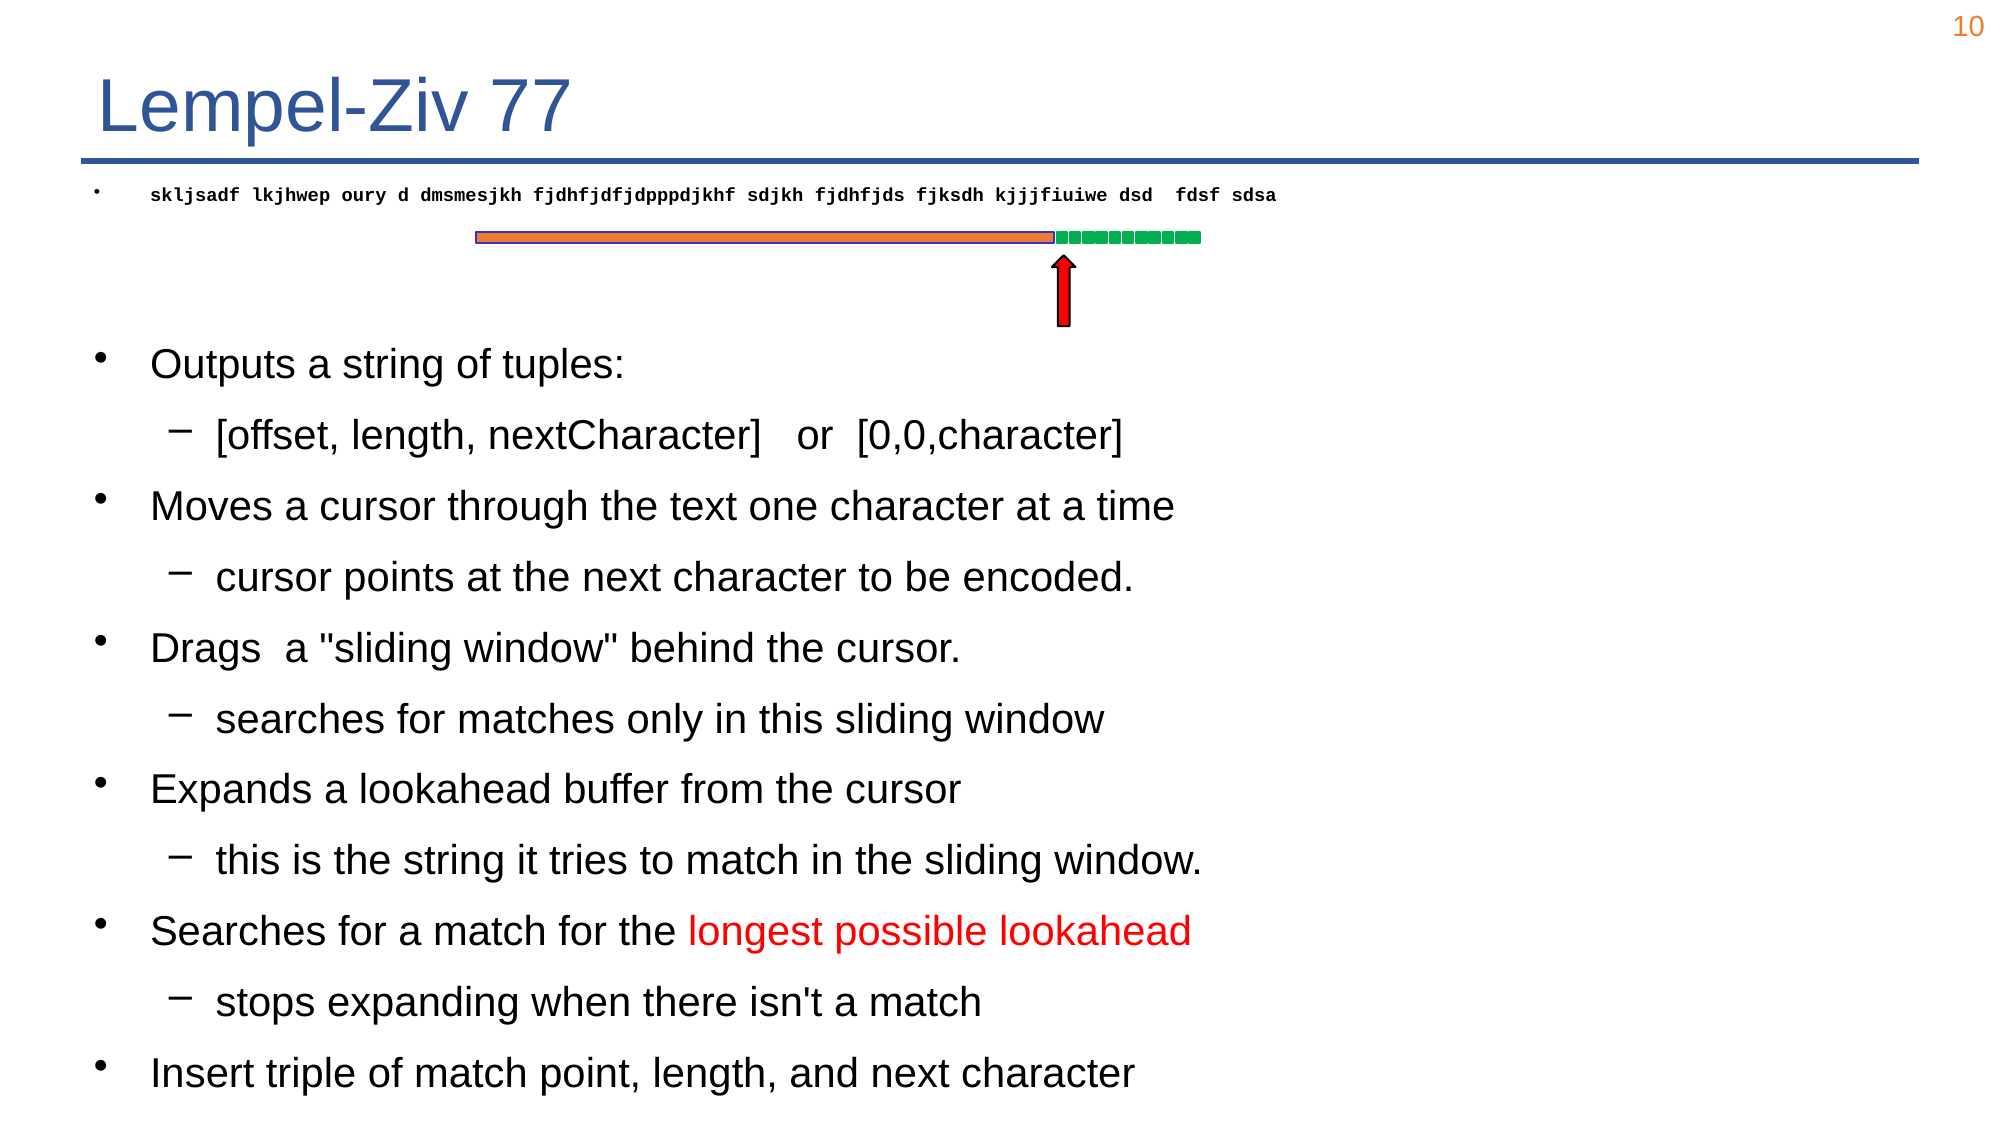

10
# Lempel-Ziv 77

skljsadf lkjhwep oury d dmsmesjkh fjdhfjdfjdpppdjkhf sdjkh fjdhfjds fjksdh kjjjfiuiwe dsd  fdsf sdsa

Outputs a string of tuples:
[offset, length, nextCharacter]   or  [0,0,character]
Moves a cursor through the text one character at a time
cursor points at the next character to be encoded.
Drags  a "sliding window" behind the cursor.
searches for matches only in this sliding window
Expands a lookahead buffer from the cursor
this is the string it tries to match in the sliding window.
Searches for a match for the longest possible lookahead
stops expanding when there isn't a match
Insert triple of match point, length, and next character